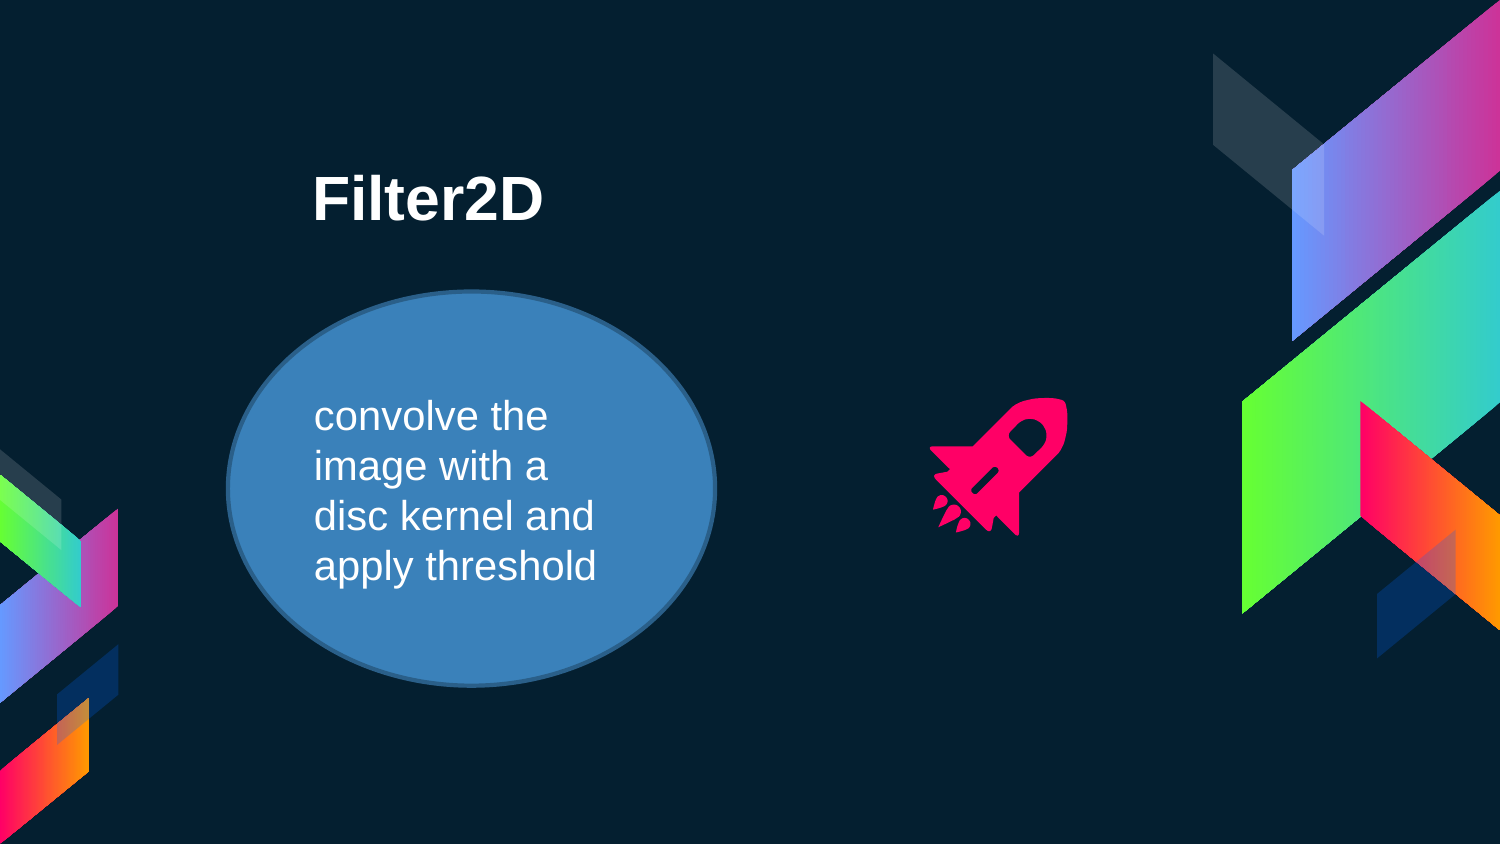

# Filter2D

convolve the image with a disc kernel and apply threshold